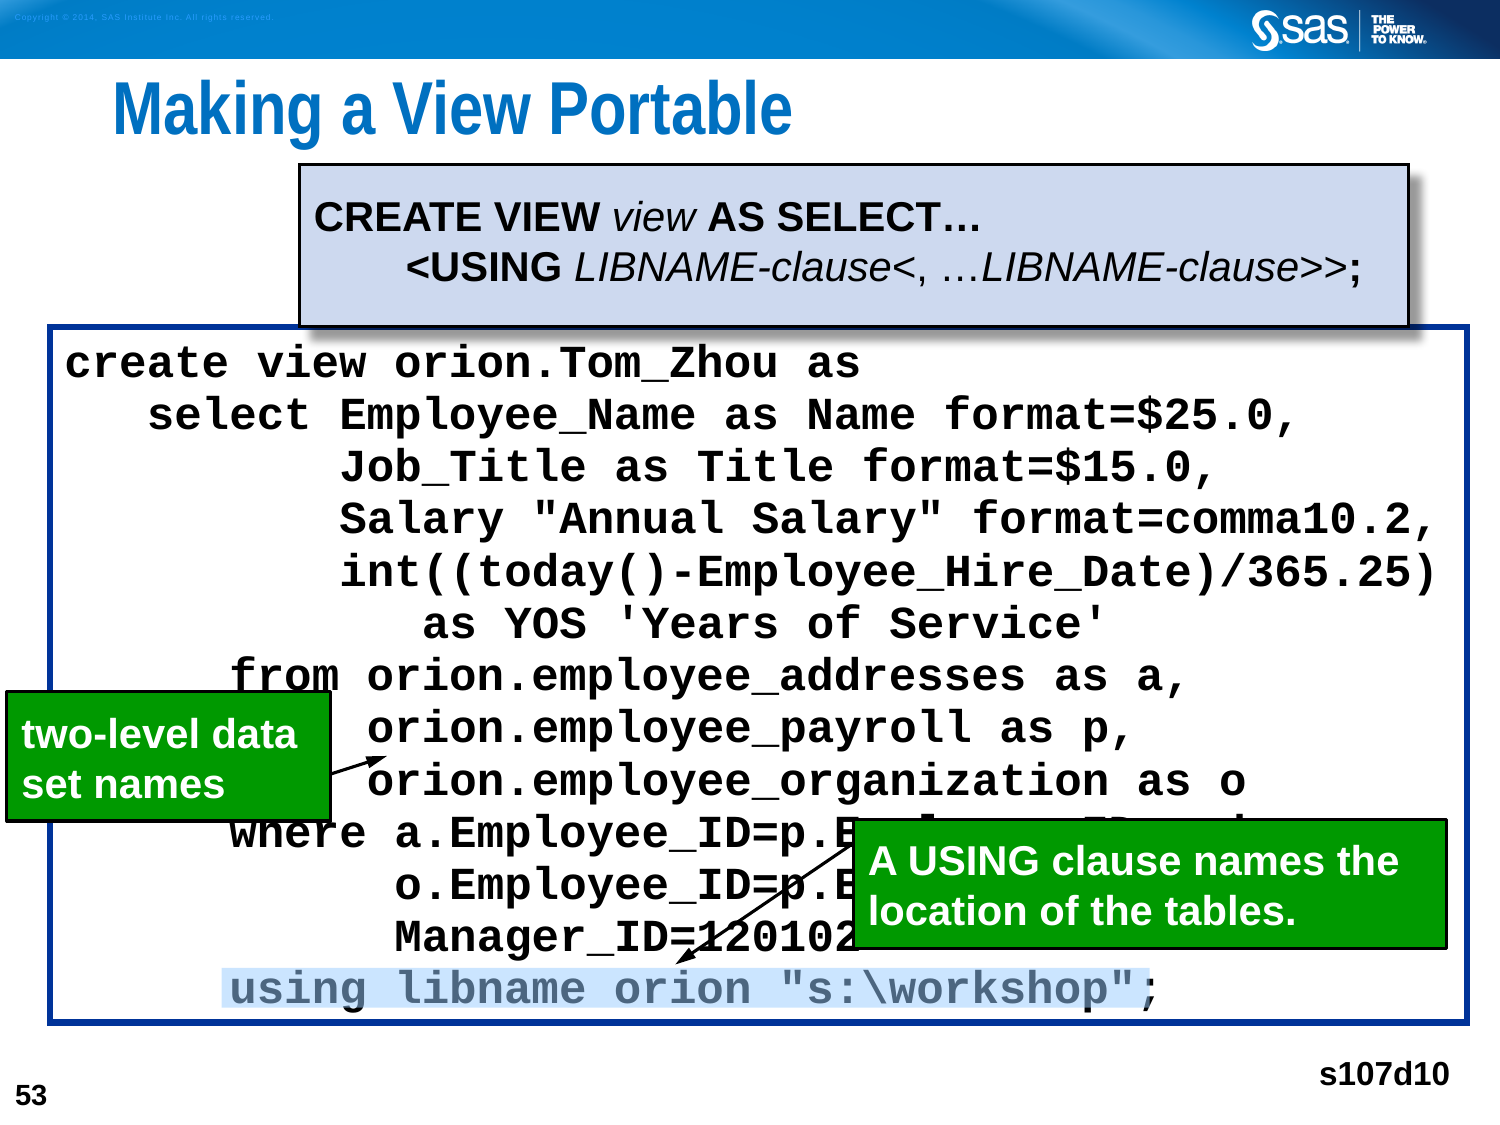

# Making a View Portable
CREATE VIEW view AS SELECT…
        <USING LIBNAME-clause<, …LIBNAME-clause>>;
create view orion.Tom_Zhou as
   select Employee_Name as Name format=$25.0,
          Job_Title as Title format=$15.0,
          Salary "Annual Salary" format=comma10.2,
          int((today()-Employee_Hire_Date)/365.25)
             as YOS 'Years of Service'
      from orion.employee_addresses as a,
           orion.employee_payroll as p,
           orion.employee_organization as o
      where a.Employee_ID=p.Employee_ID and
            o.Employee_ID=p.Employee_ID and
            Manager_ID=120102
      using libname orion "s:\workshop";

two-level data set names
A USING clause names the location of the tables.

s107d10